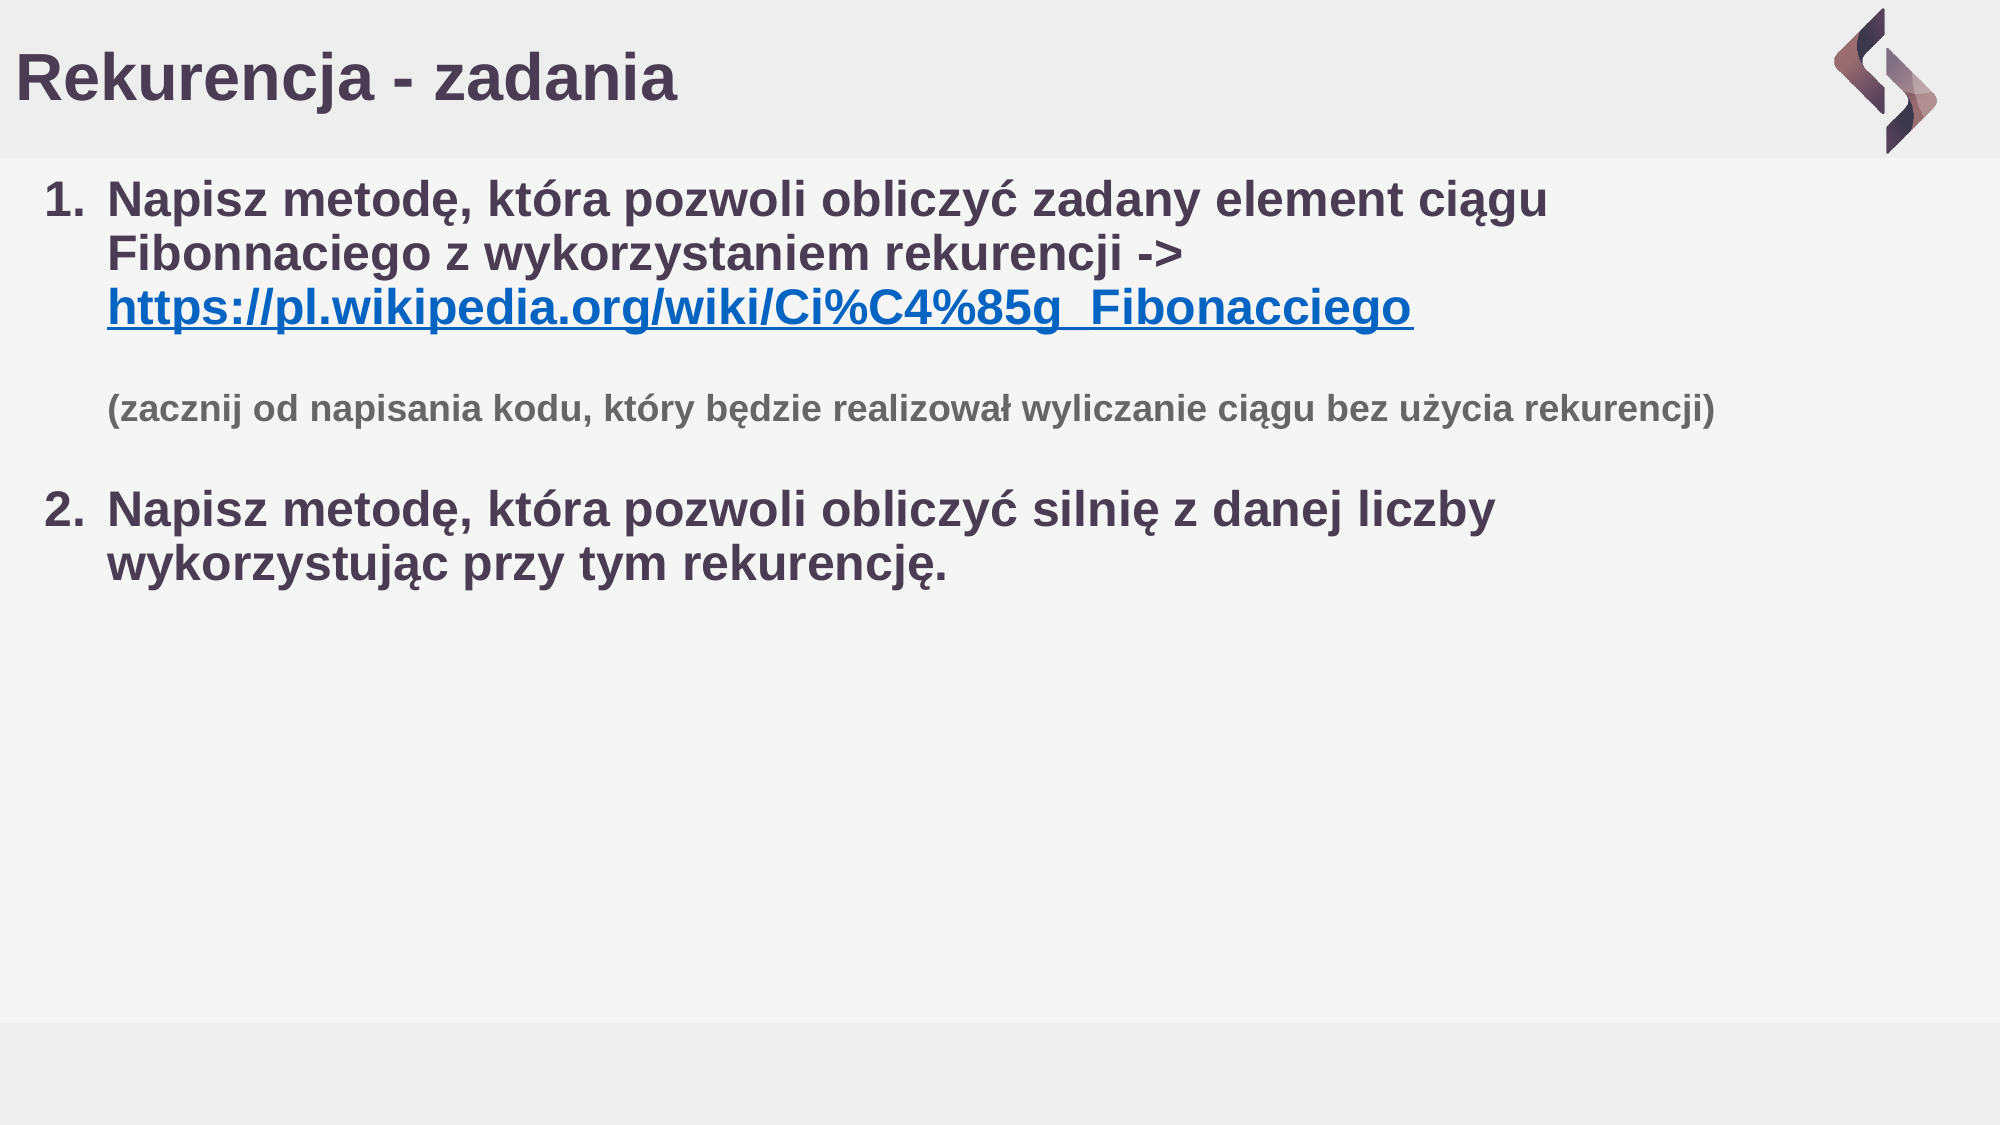

# Rekurencja - zadania
Napisz metodę, która pozwoli obliczyć zadany element ciągu Fibonnaciego z wykorzystaniem rekurencji -> https://pl.wikipedia.org/wiki/Ci%C4%85g_Fibonacciego
(zacznij od napisania kodu, który będzie realizował wyliczanie ciągu bez użycia rekurencji)

Napisz metodę, która pozwoli obliczyć silnię z danej liczby wykorzystując przy tym rekurencję.